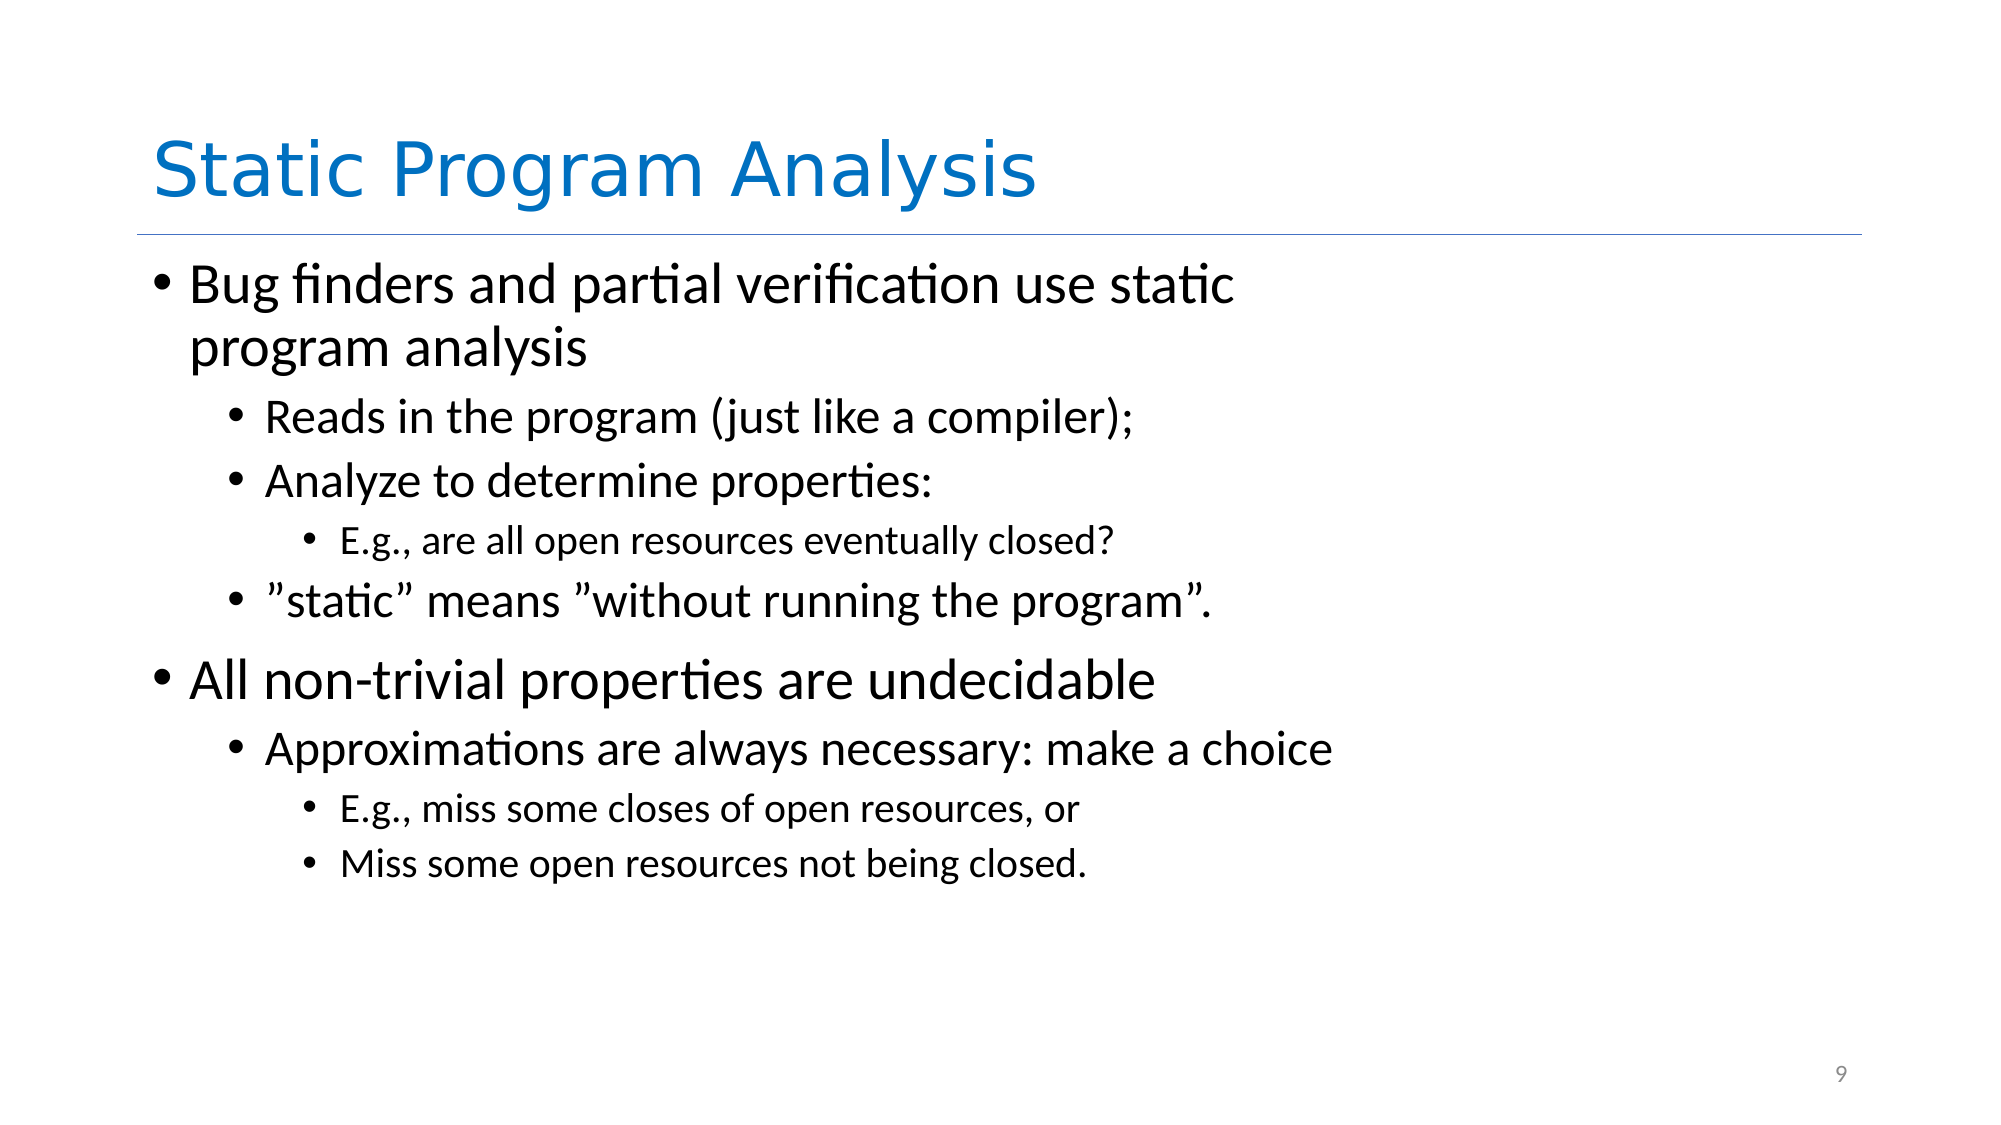

# Static Program Analysis
Bug finders and partial verification use static program analysis
Reads in the program (just like a compiler);
Analyze to determine properties:
E.g., are all open resources eventually closed?
”static” means ”without running the program”.
All non-trivial properties are undecidable
Approximations are always necessary: make a choice
E.g., miss some closes of open resources, or
Miss some open resources not being closed.
9